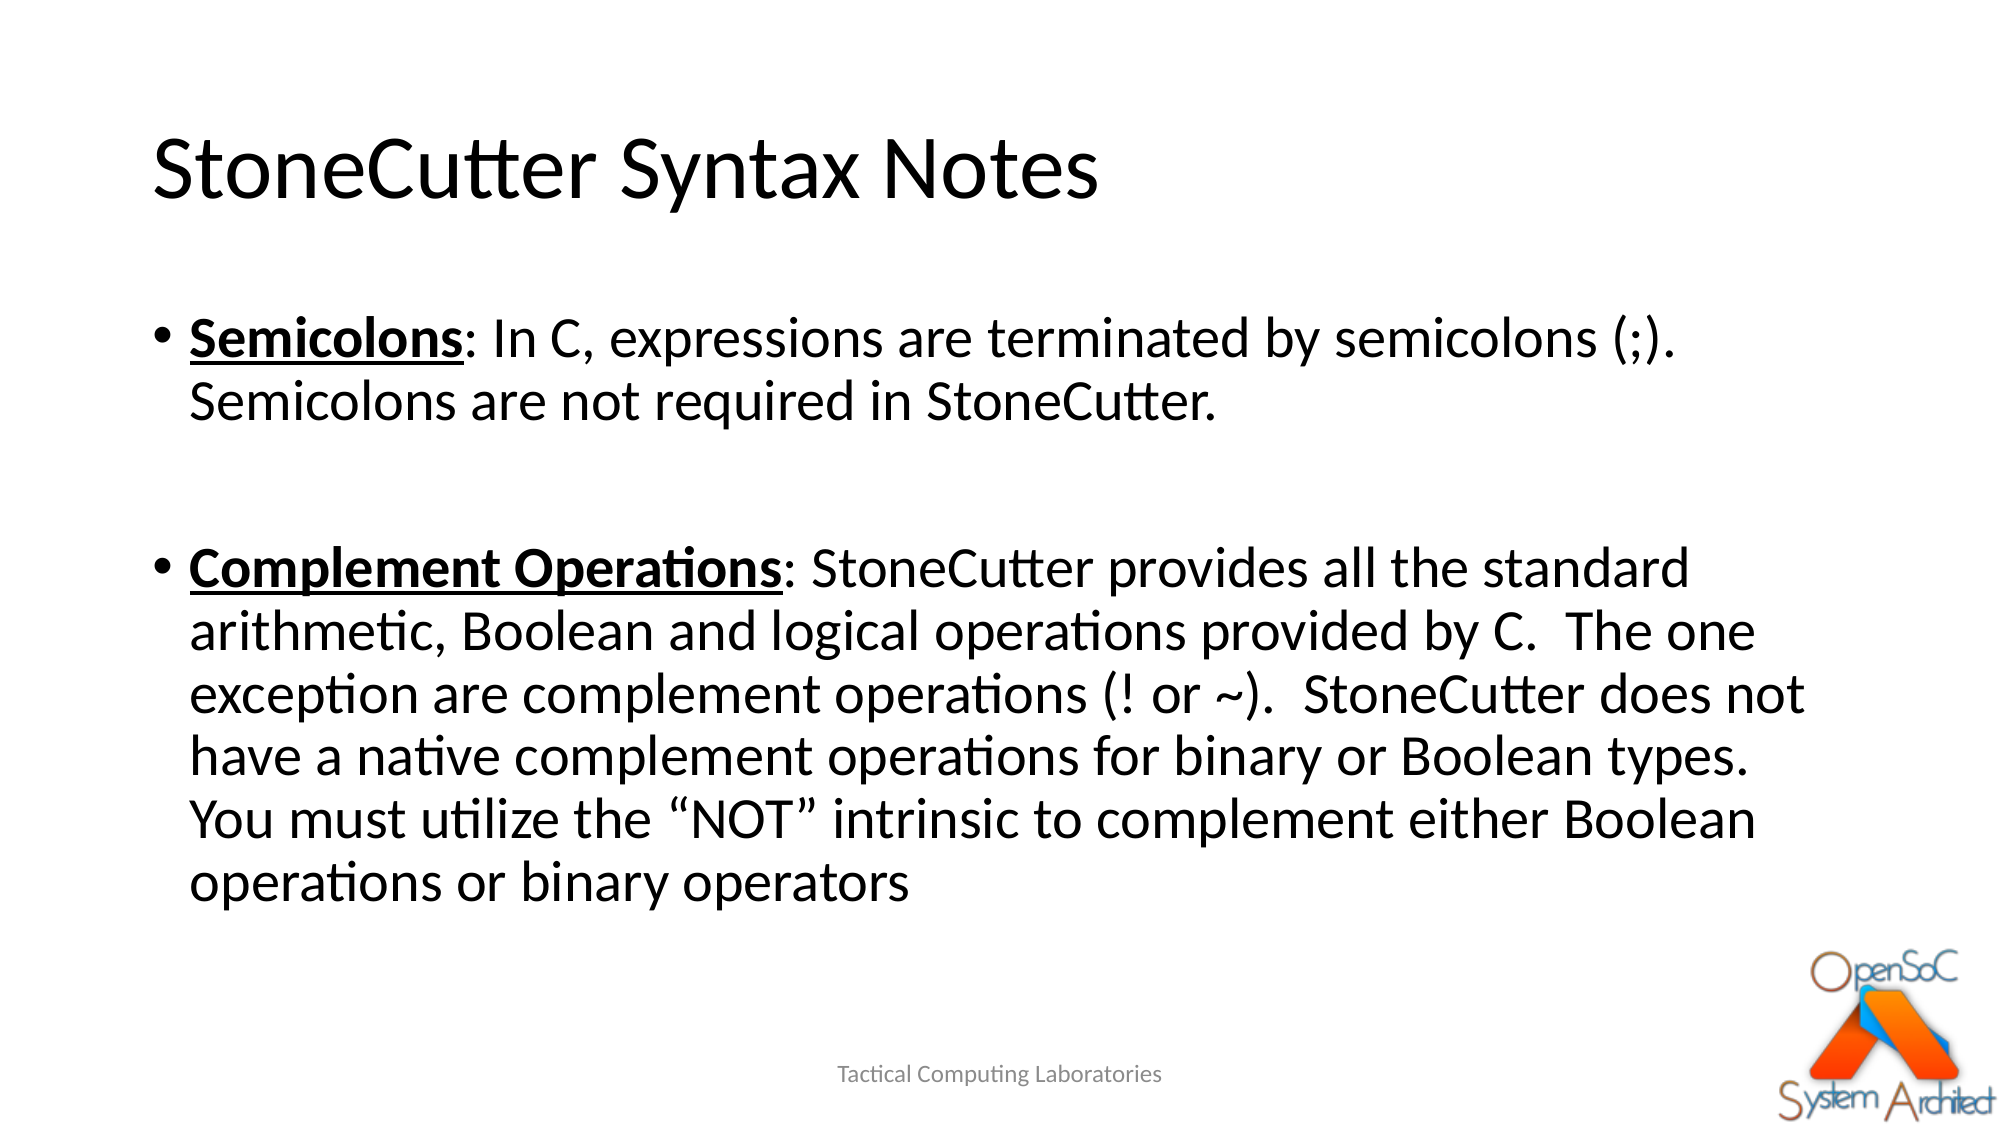

# StoneCutter Syntax Notes
Semicolons: In C, expressions are terminated by semicolons (;).  Semicolons are not required in StoneCutter.

Complement Operations: StoneCutter provides all the standard arithmetic, Boolean and logical operations provided by C.  The one exception are complement operations (! or ~).  StoneCutter does not have a native complement operations for binary or Boolean types.  You must utilize the “NOT” intrinsic to complement either Boolean operations or binary operators
Tactical Computing Laboratories